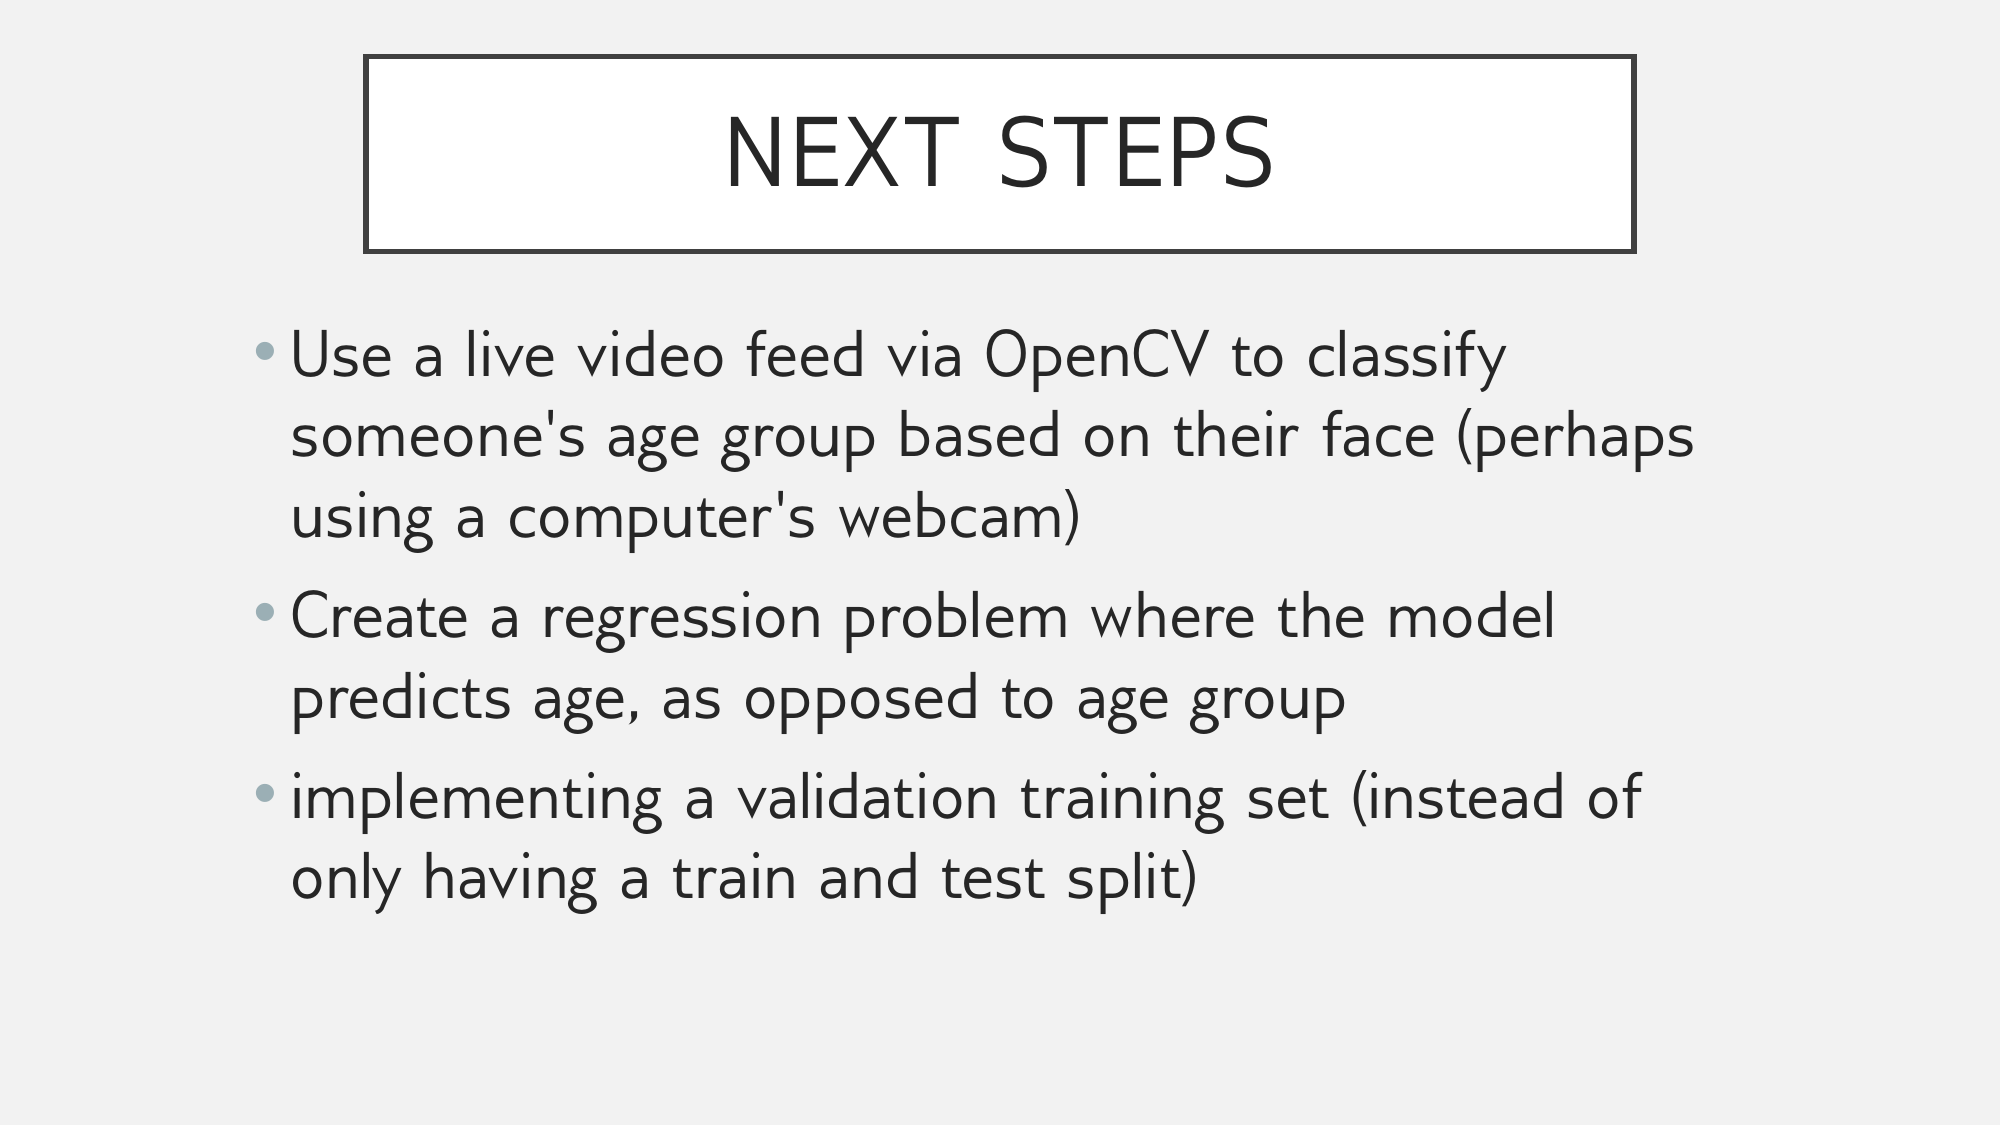

# Next Steps
Use a live video feed via OpenCV to classify someone's age group based on their face (perhaps using a computer's webcam)
Create a regression problem where the model predicts age, as opposed to age group
implementing a validation training set (instead of only having a train and test split)